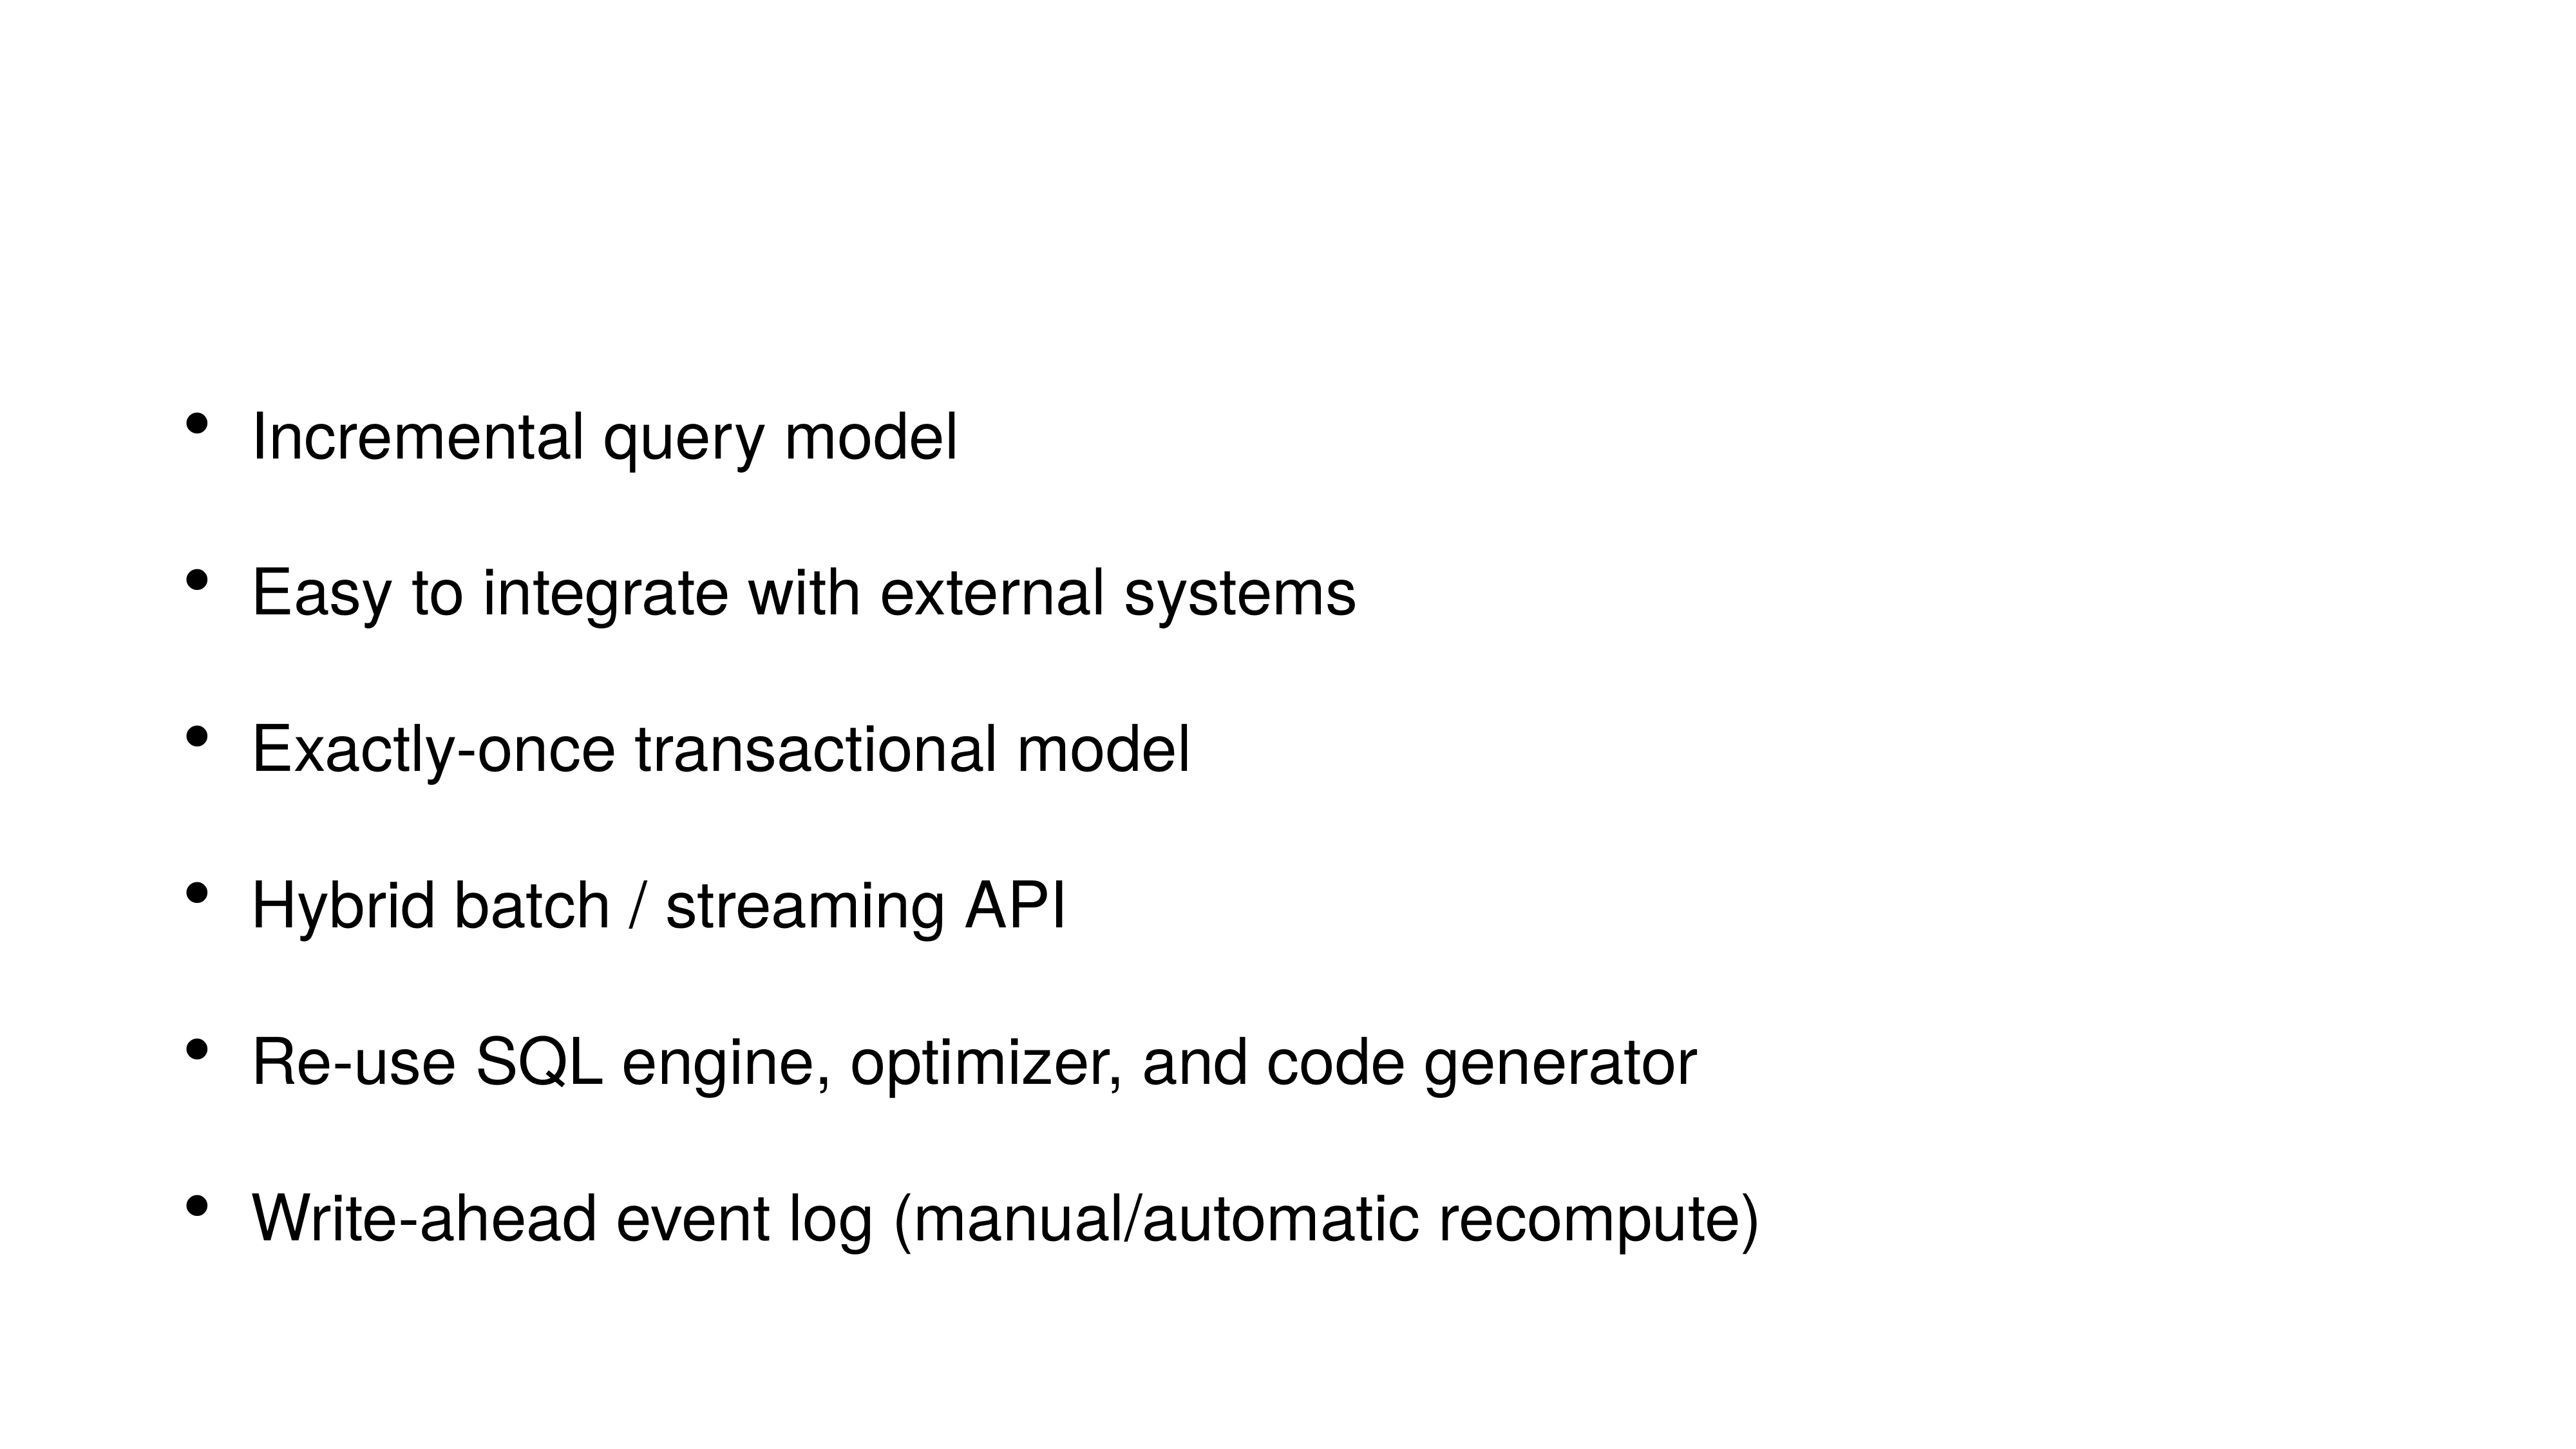

#
Incremental query model
Easy to integrate with external systems
Exactly-once transactional model
Hybrid batch / streaming API
Re-use SQL engine, optimizer, and code generator
Write-ahead event log (manual/automatic recompute)
57